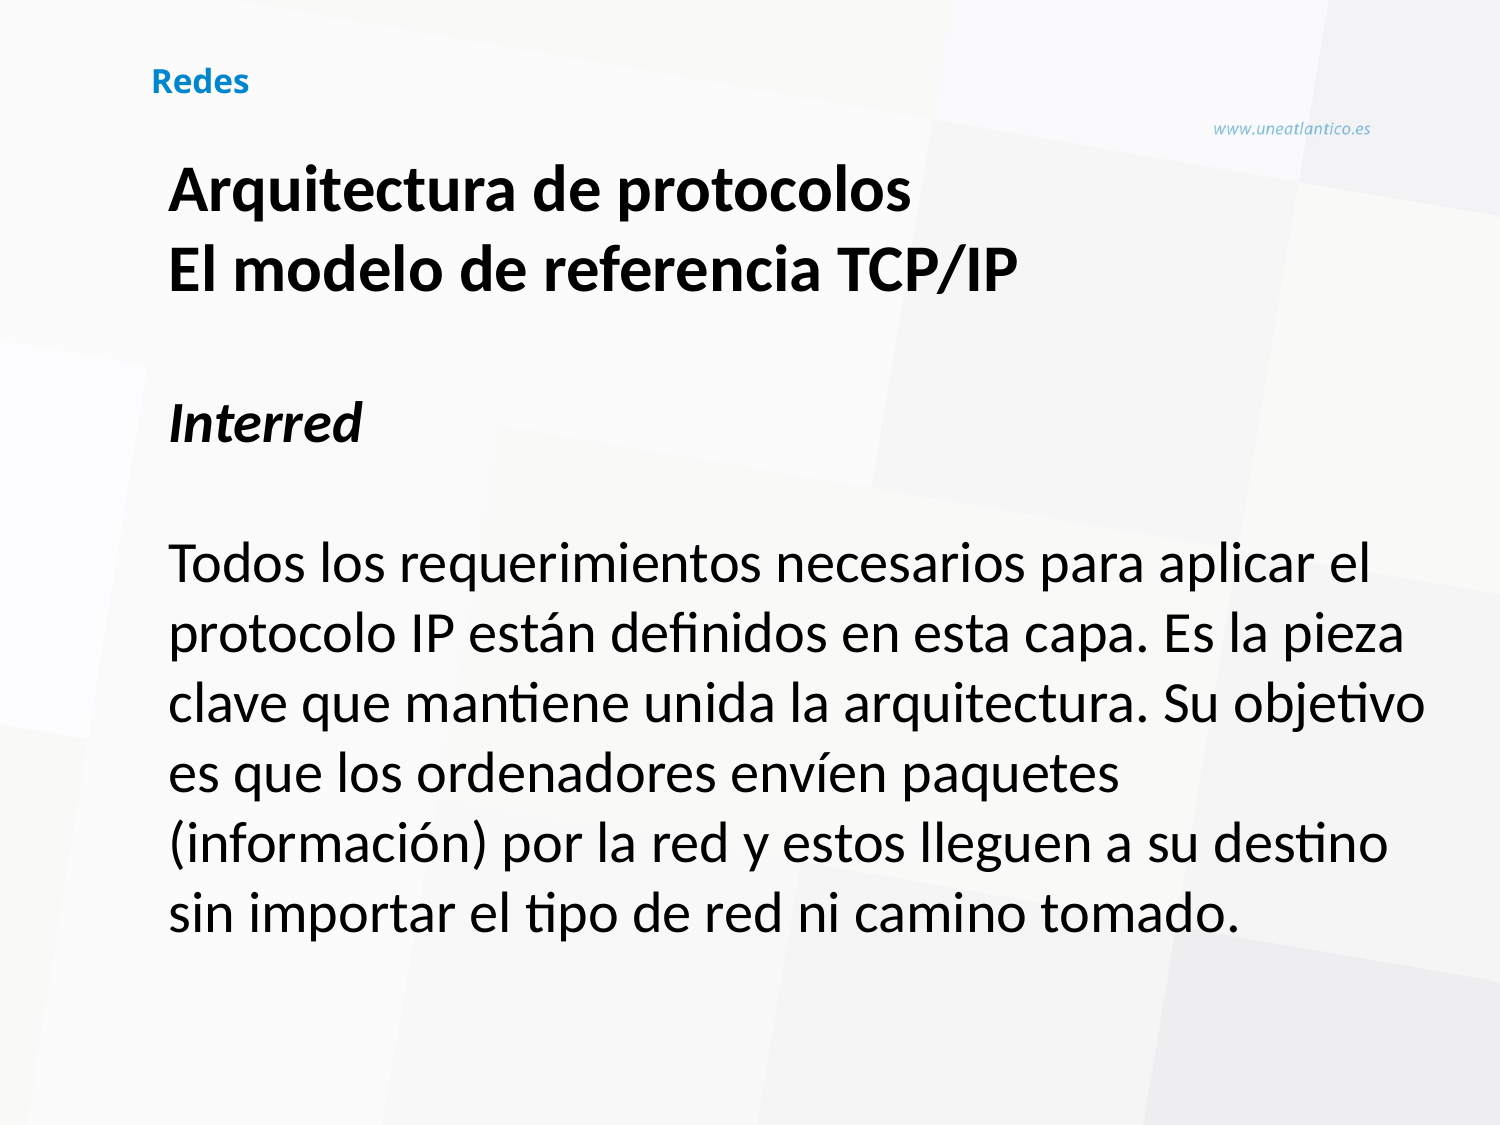

# Redes
Arquitectura de protocolos
El modelo de referencia TCP/IP

Interred

Todos los requerimientos necesarios para aplicar el protocolo IP están definidos en esta capa. Es la pieza clave que mantiene unida la arquitectura. Su objetivo es que los ordenadores envíen paquetes (información) por la red y estos lleguen a su destino sin importar el tipo de red ni camino tomado.